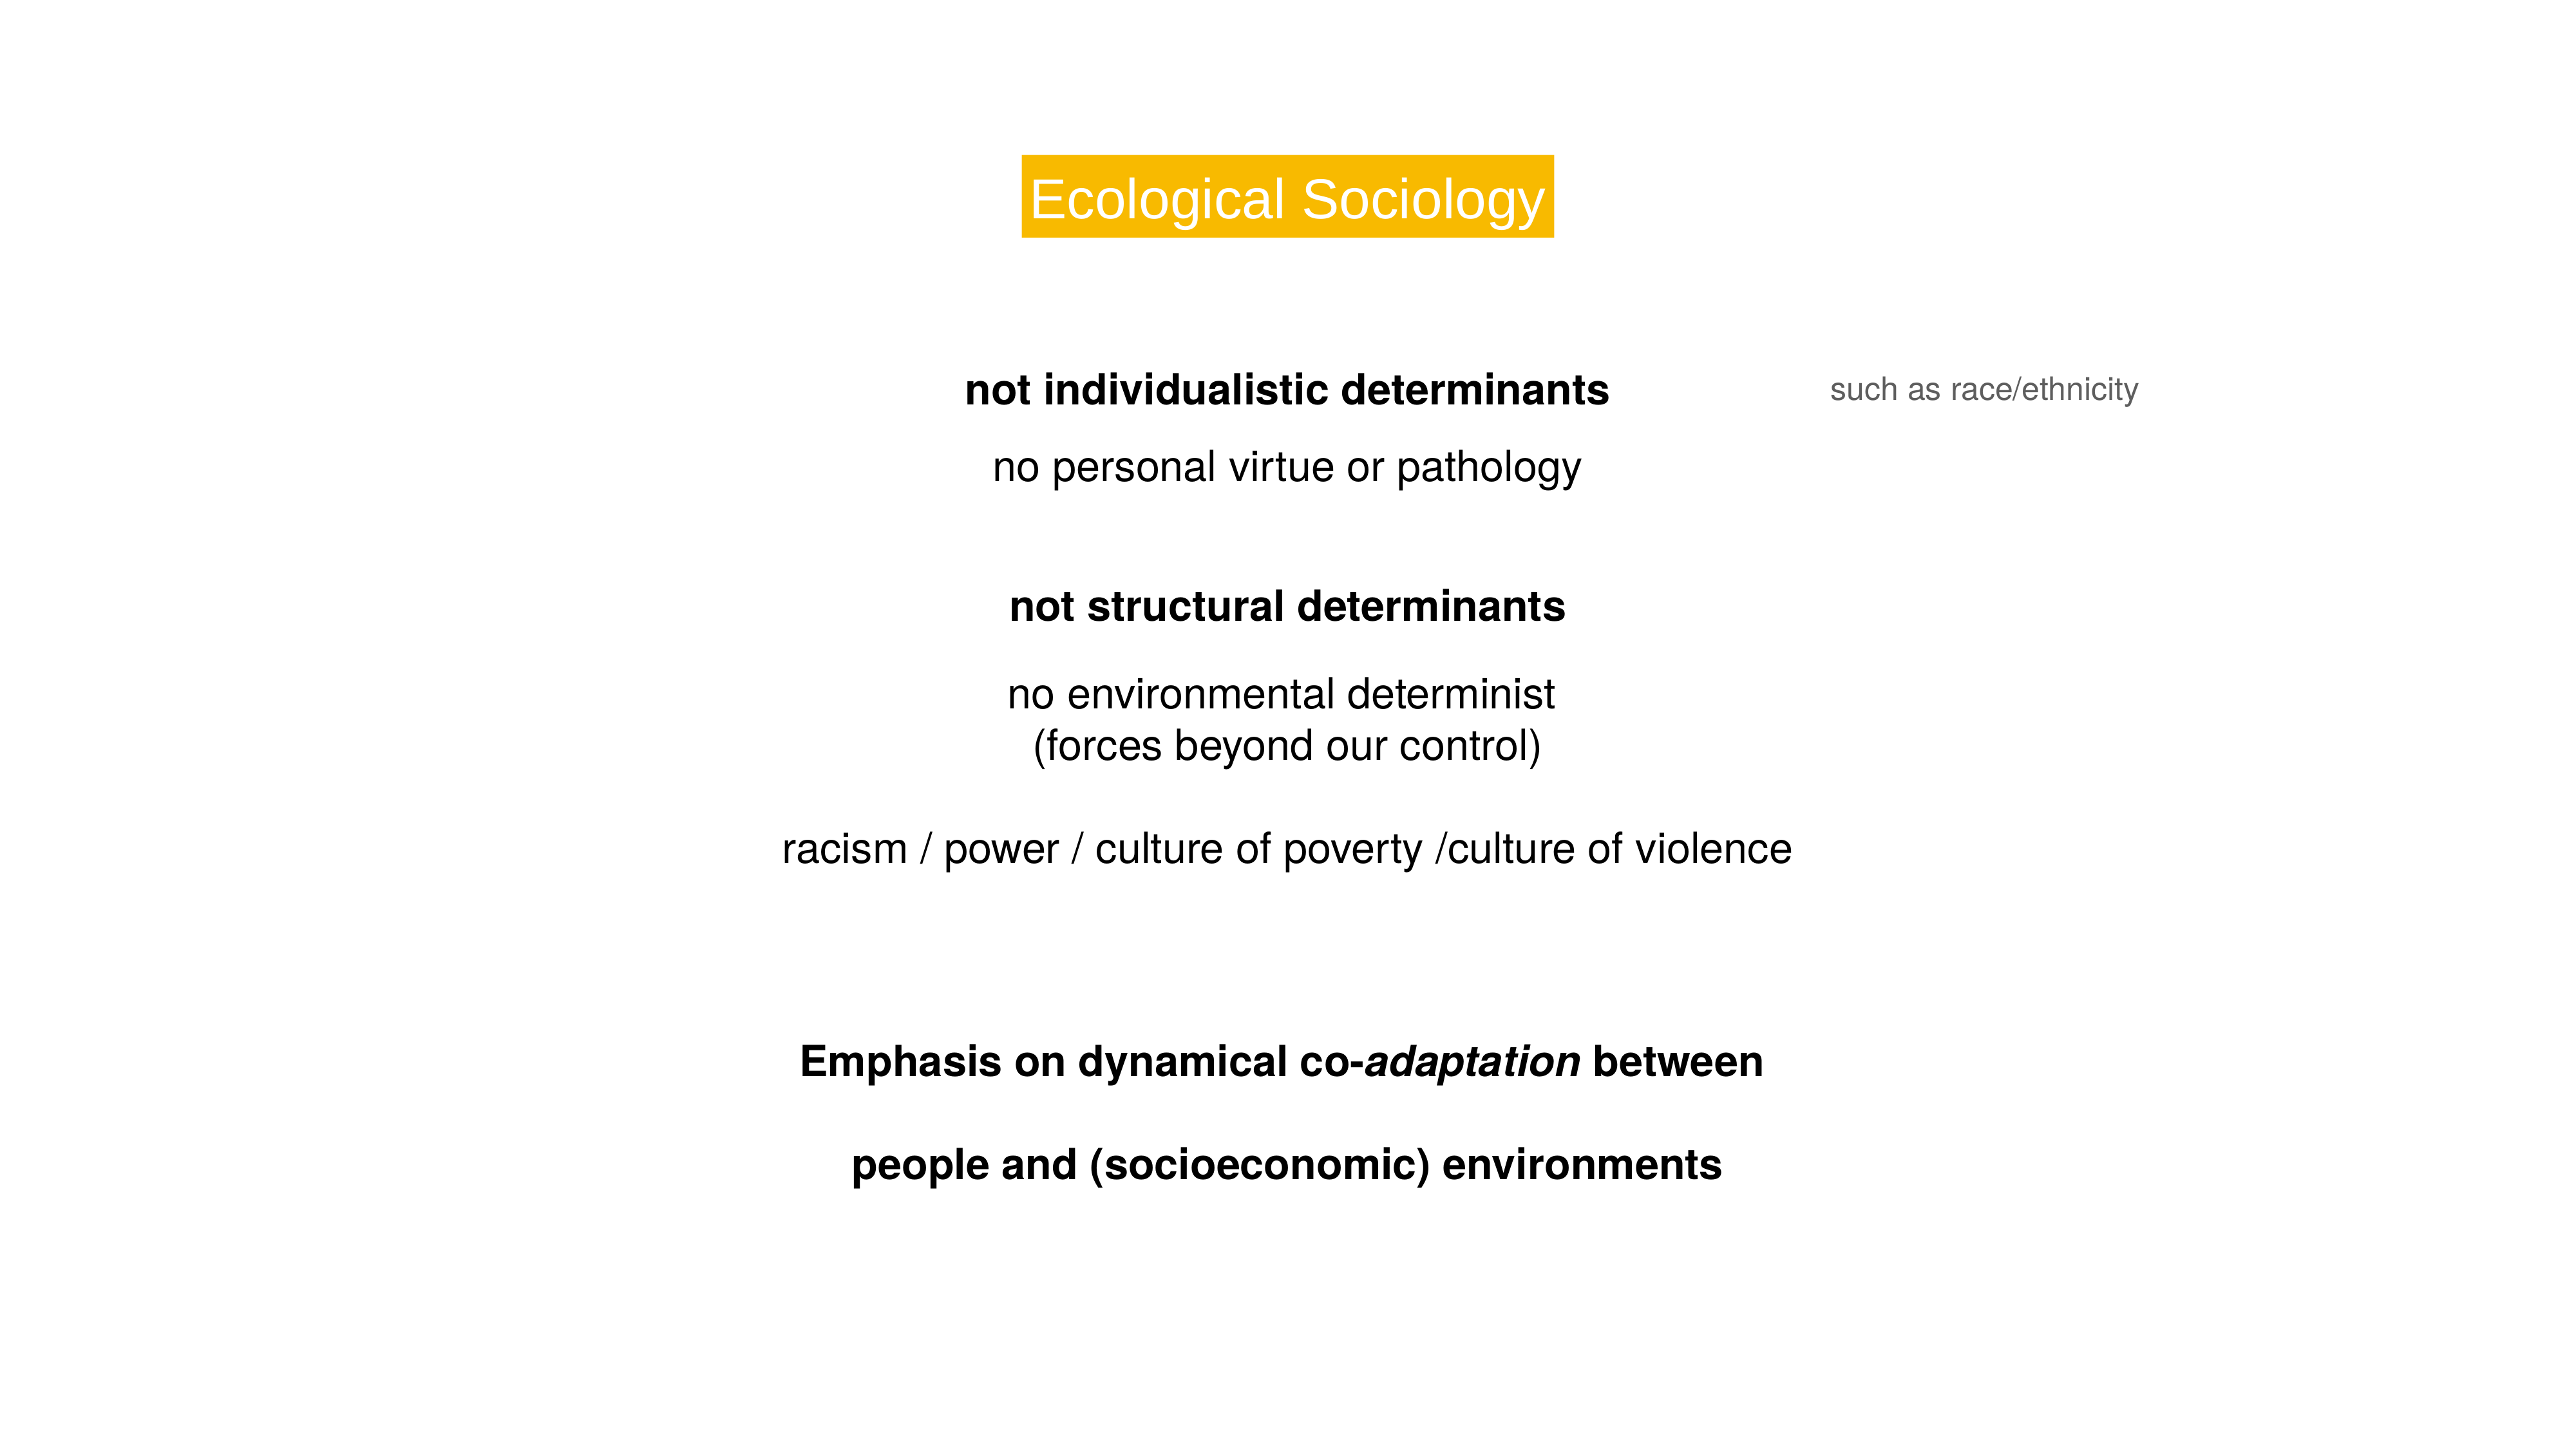

Ecological Sociology
not individualistic determinants
such as race/ethnicity
no personal virtue or pathology
not structural determinants
no environmental determinist
(forces beyond our control)

racism / power / culture of poverty /culture of violence
Emphasis on dynamical co-adaptation between

people and (socioeconomic) environments